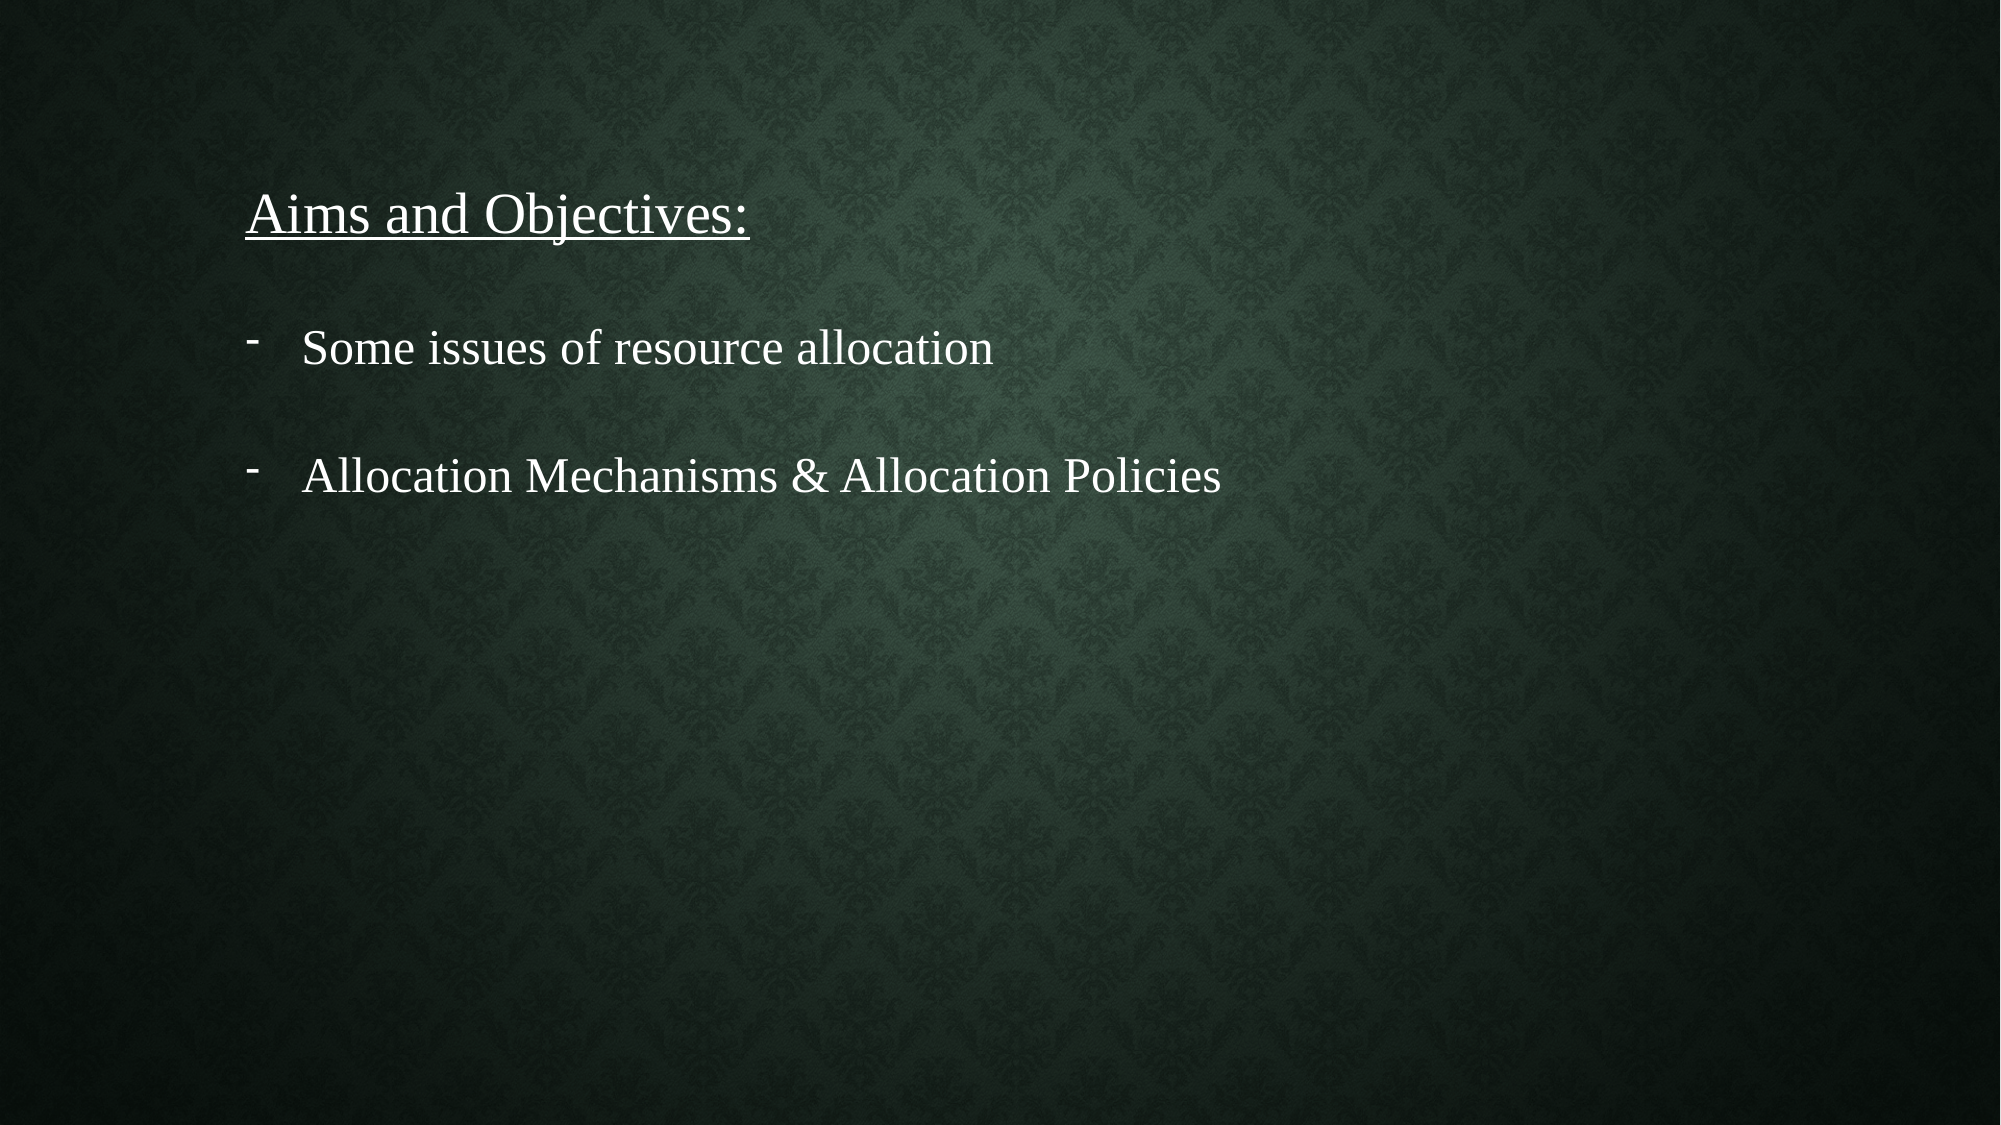

Aims and Objectives:

Some issues of resource allocation

Allocation Mechanisms & Allocation Policies